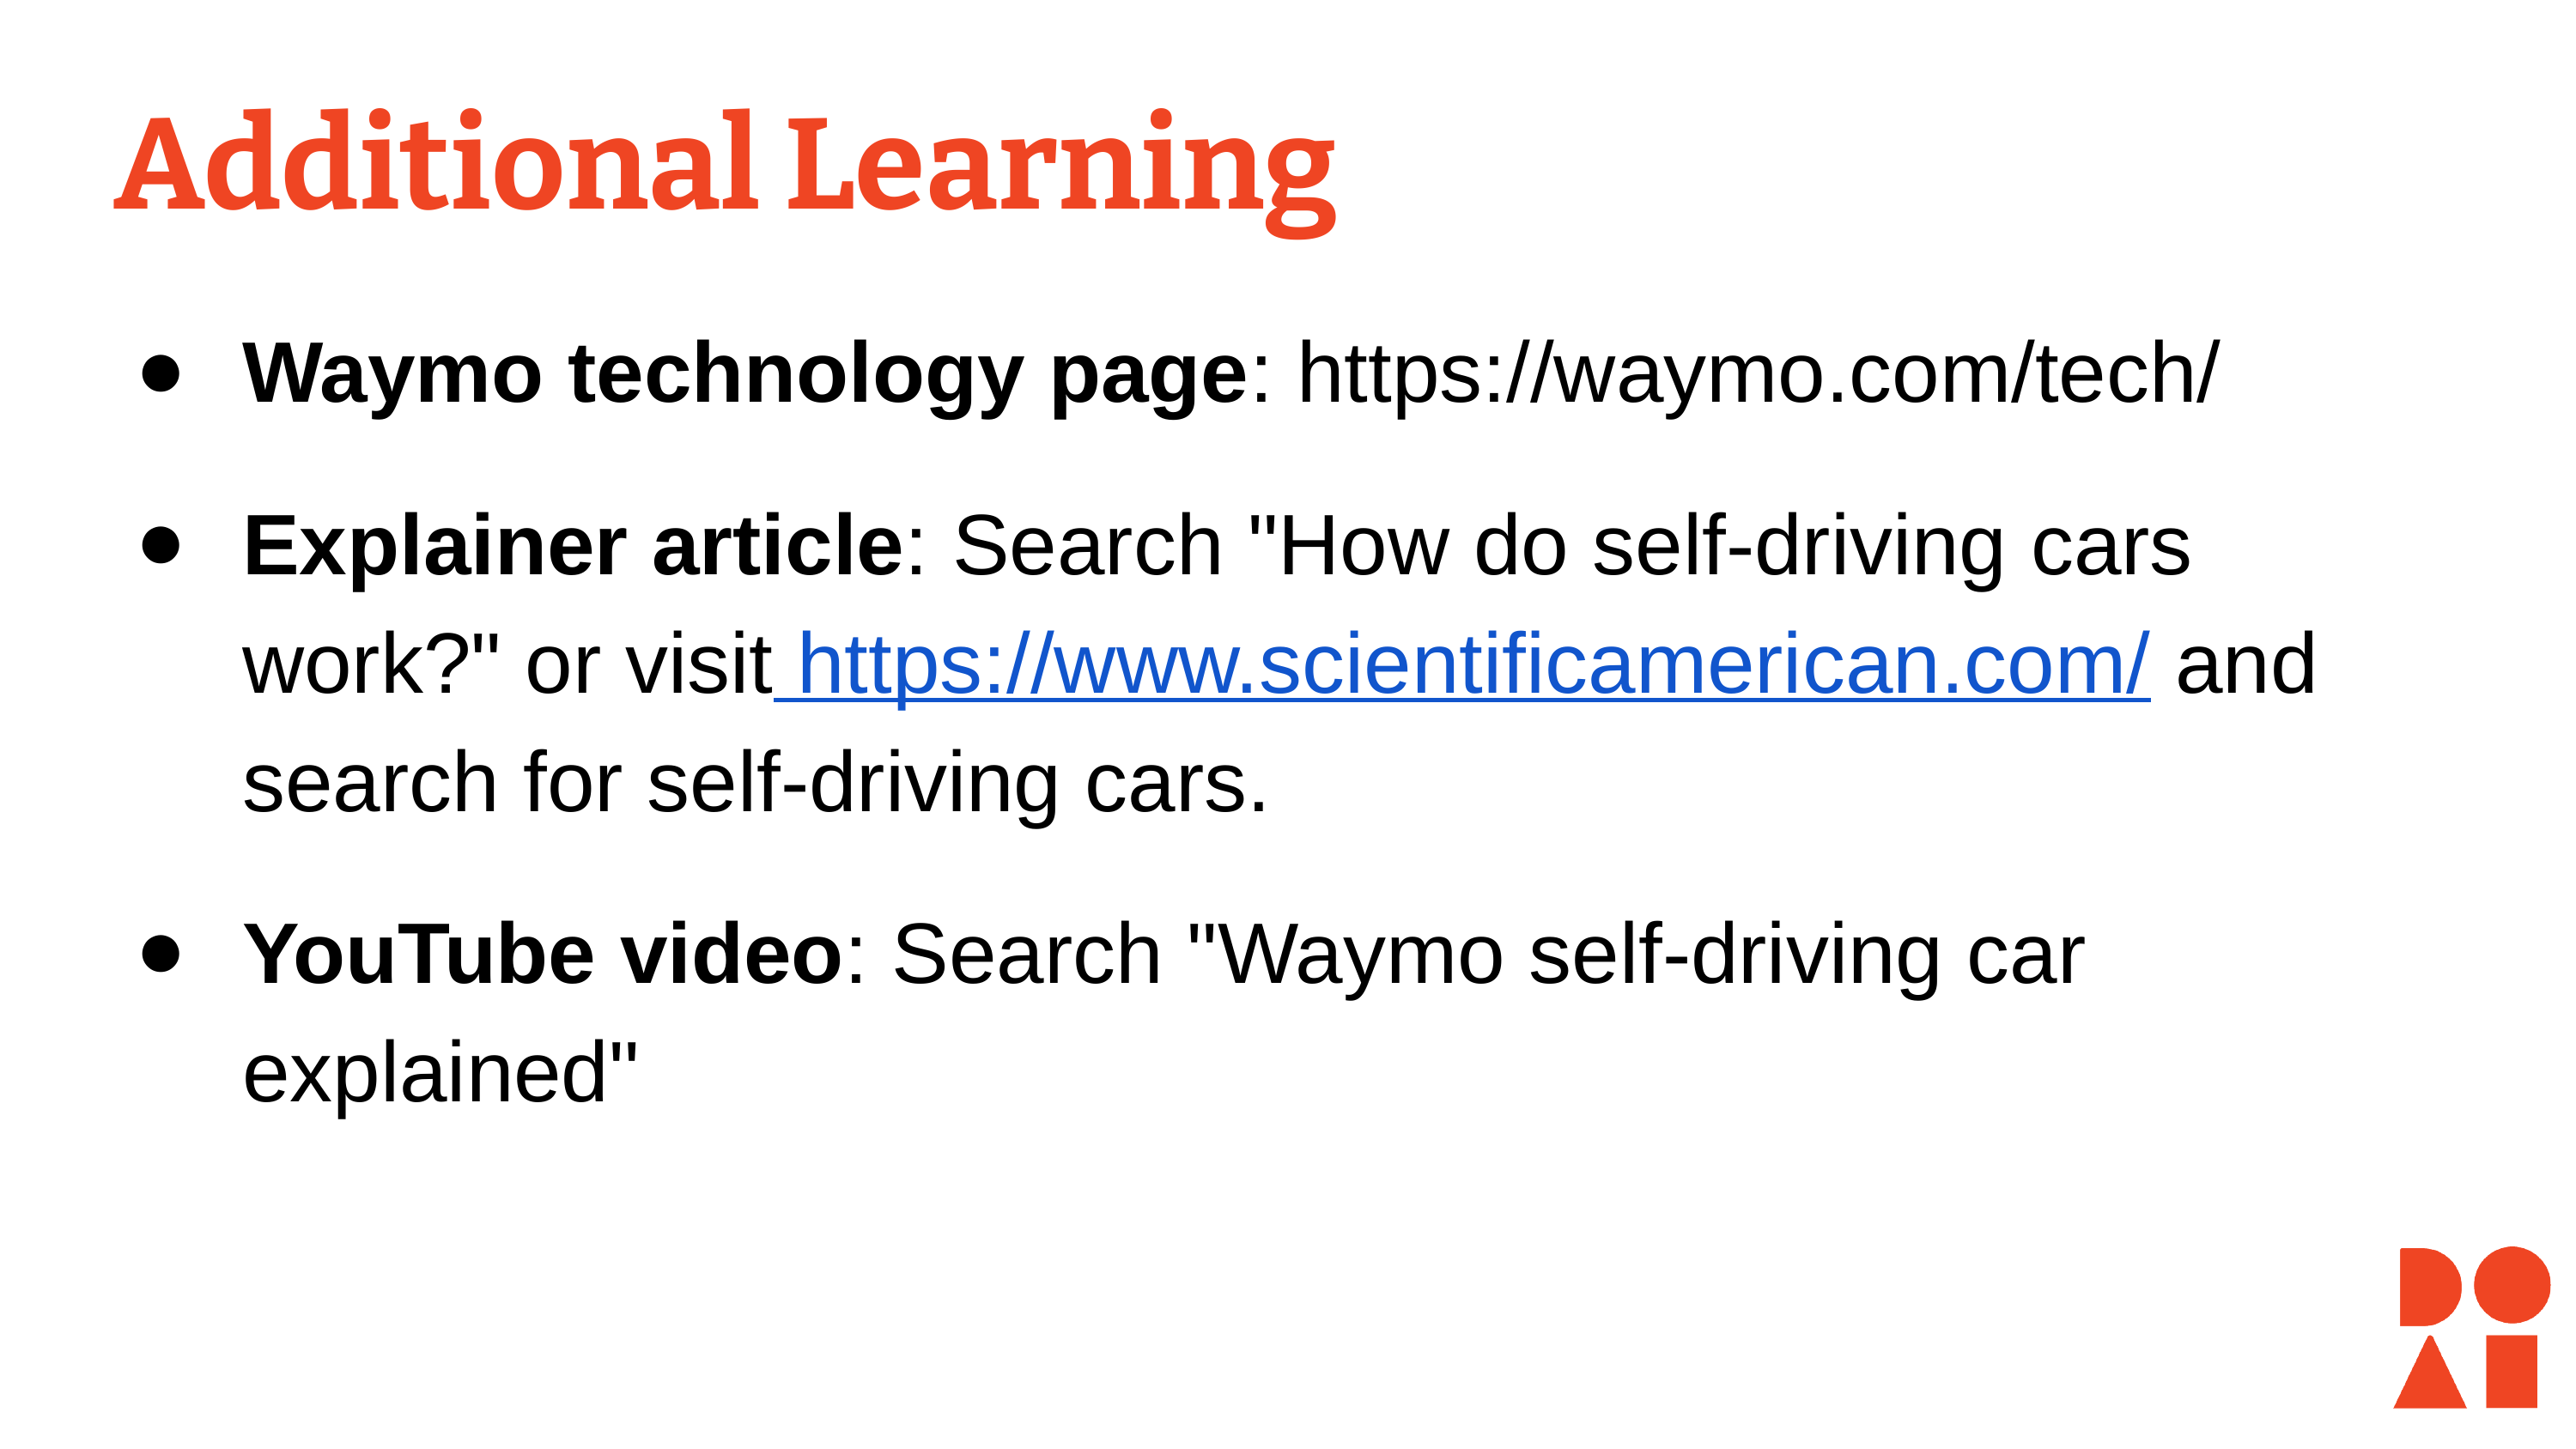

# Additional Learning
Waymo technology page: https://waymo.com/tech/
Explainer article: Search "How do self-driving cars work?" or visit https://www.scientificamerican.com/ and search for self-driving cars.
YouTube video: Search "Waymo self-driving car explained"